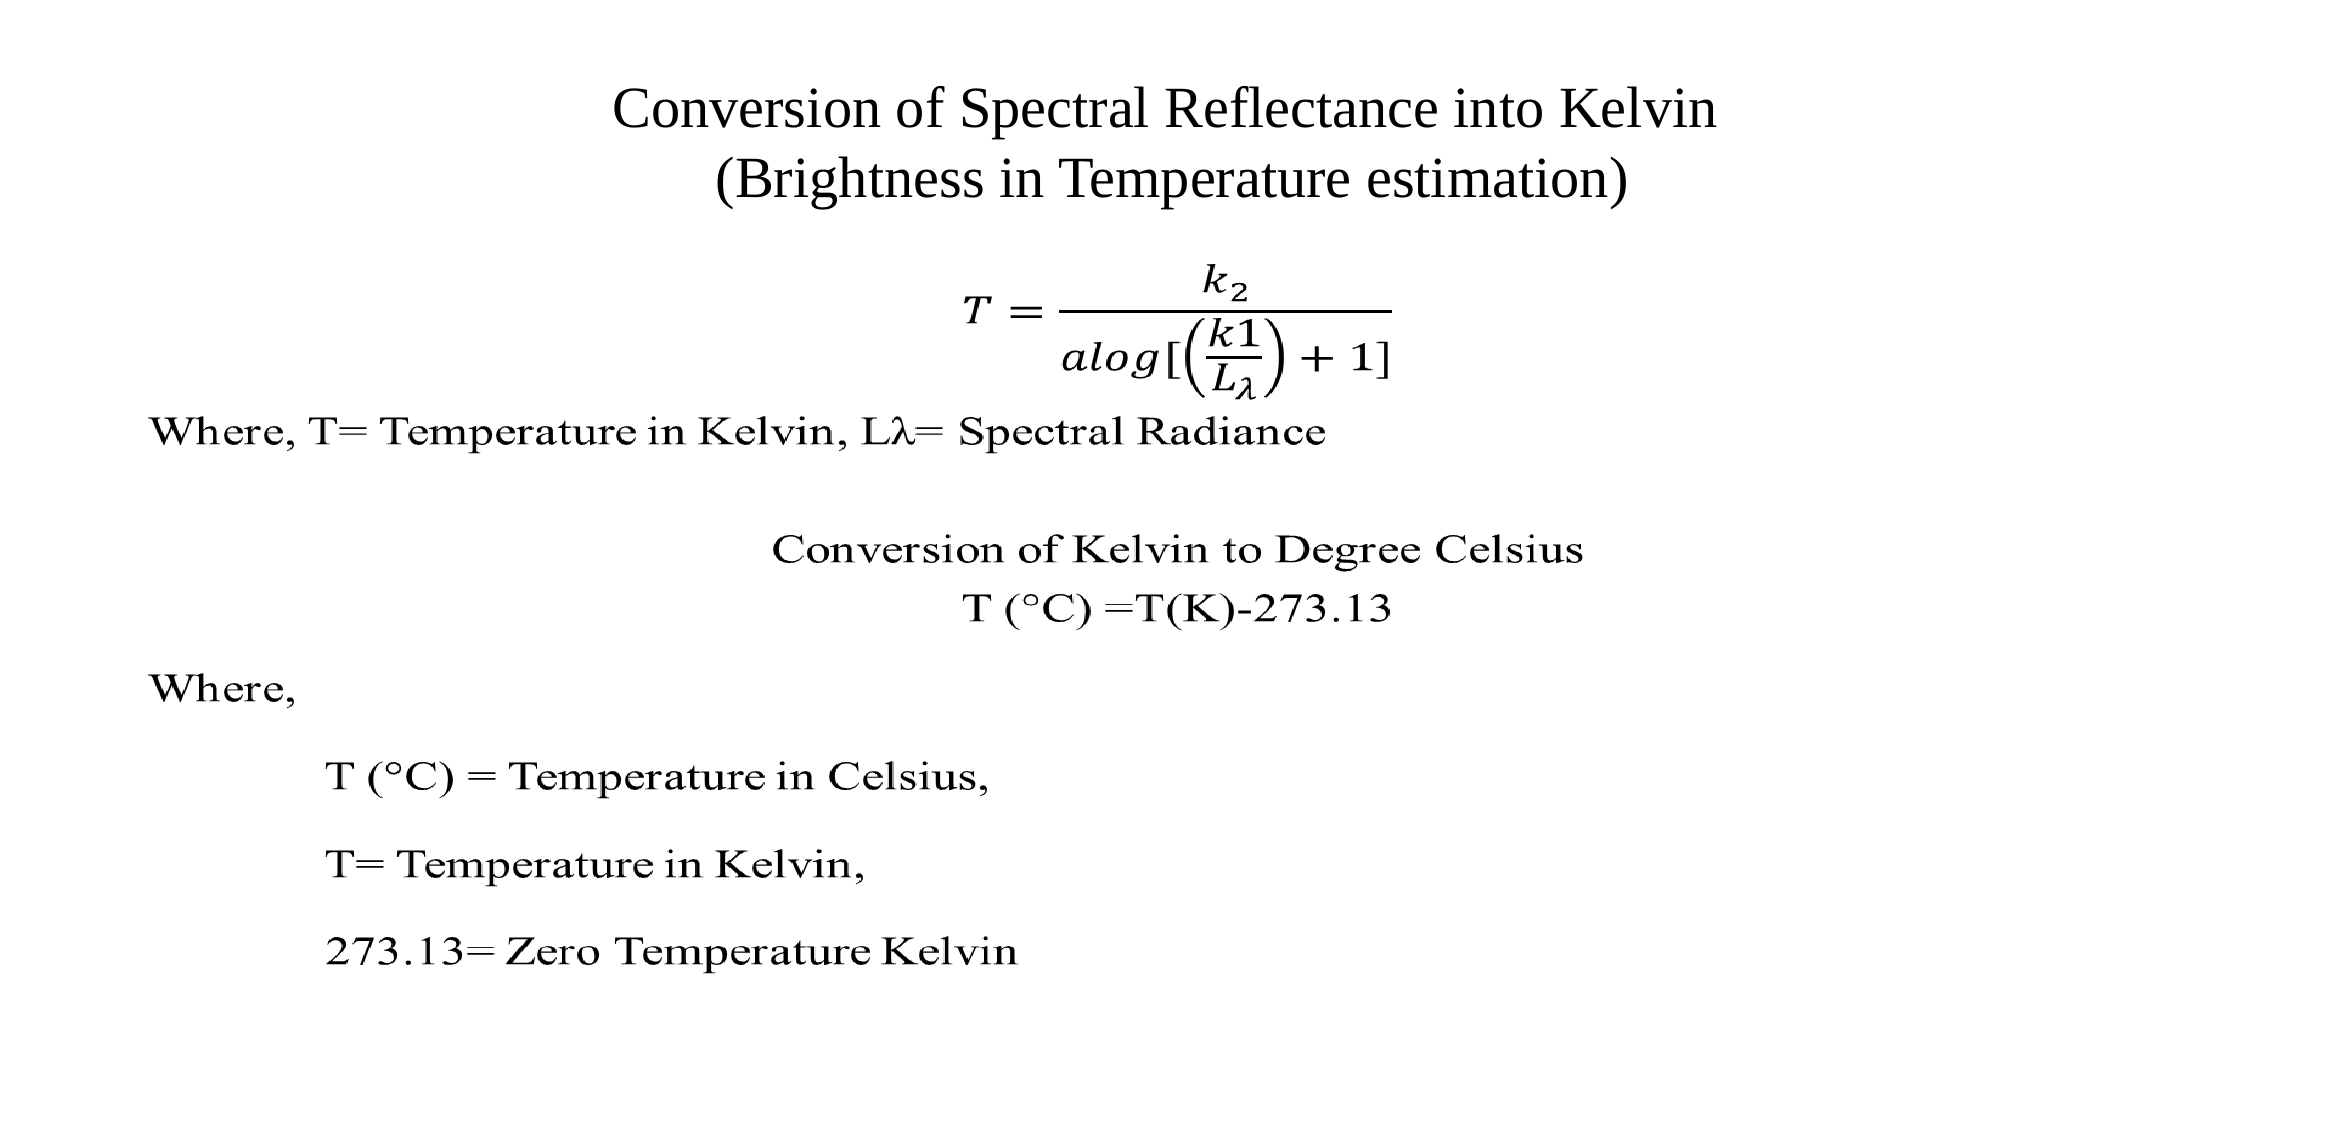

# Conversion of Spectral Reflectance into Kelvin (Brightness in Temperature estimation)